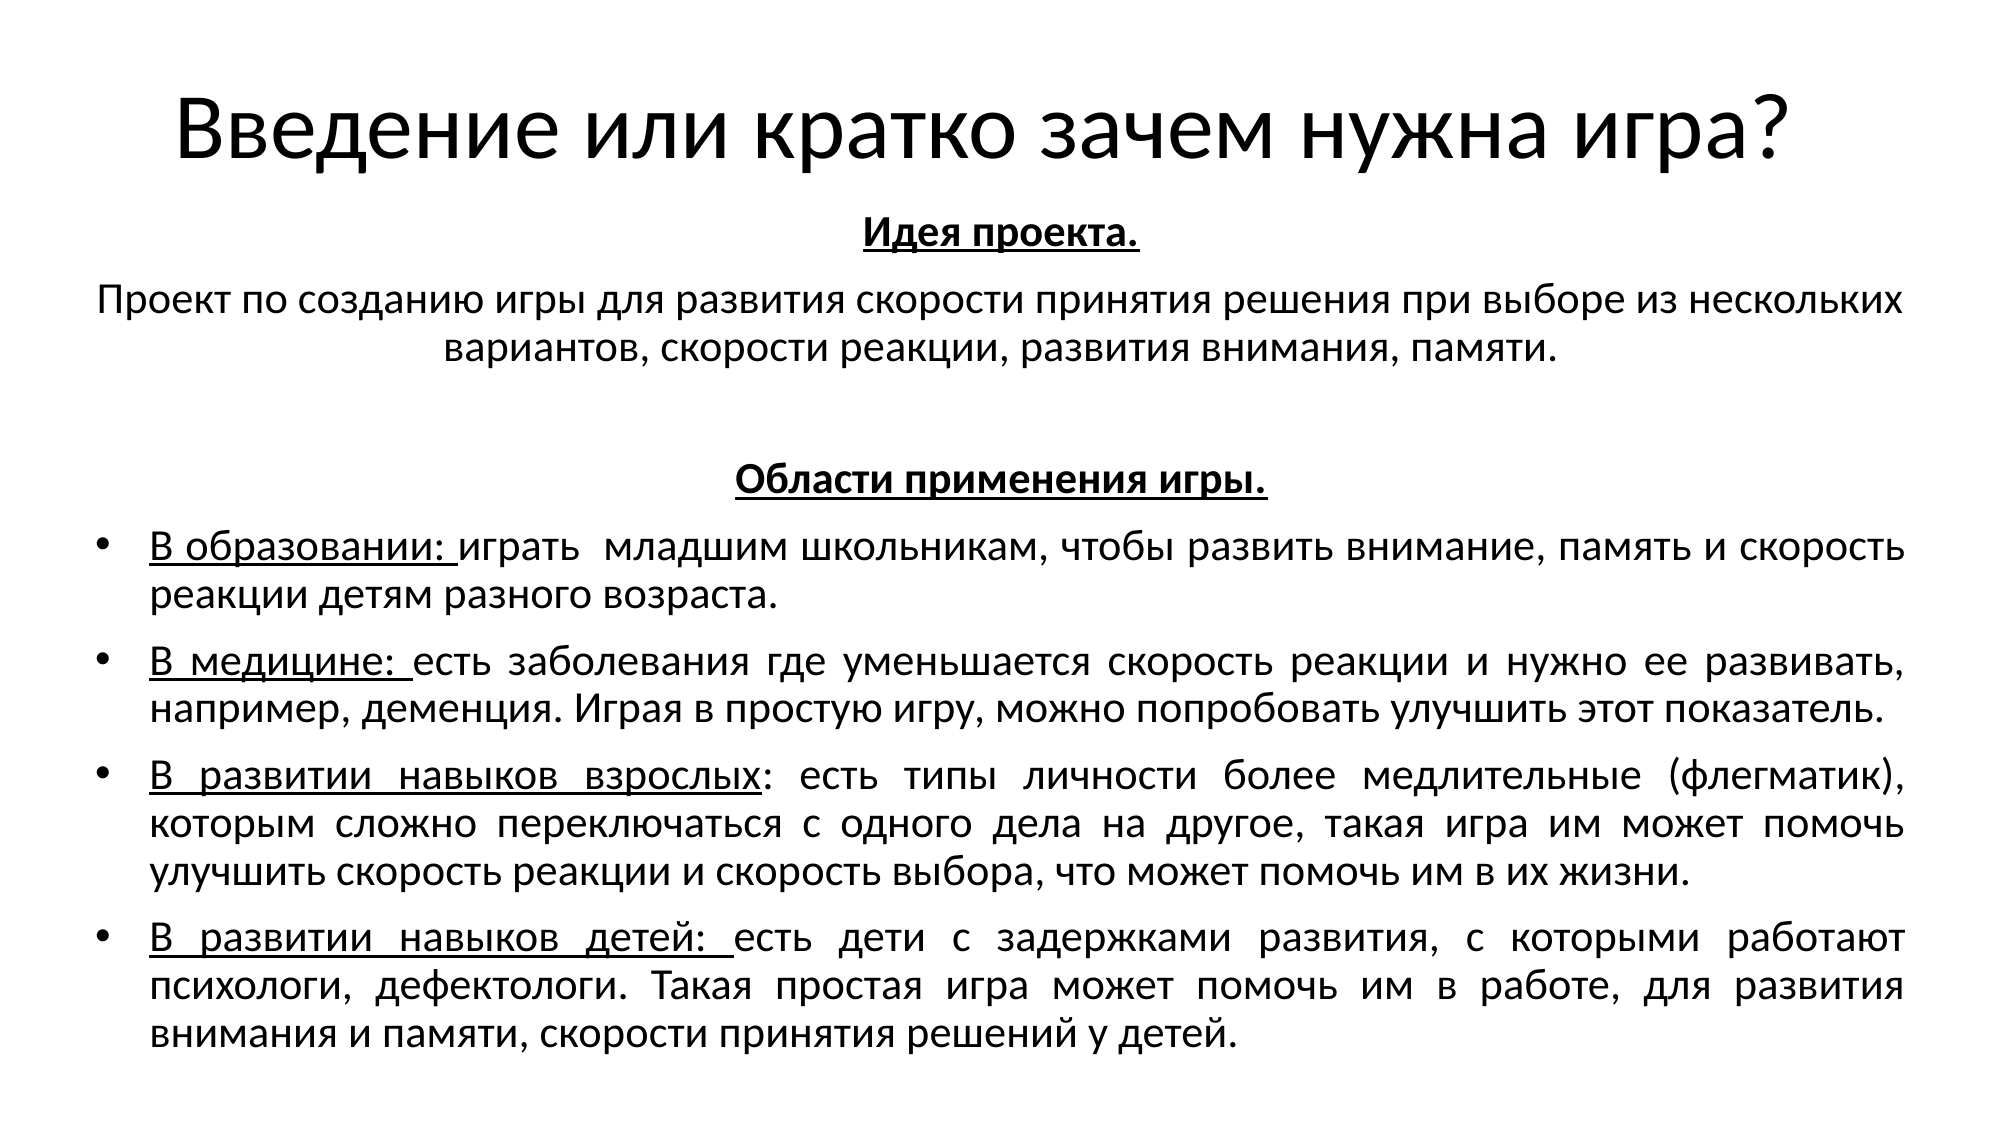

# Введение или кратко зачем нужна игра?
Идея проекта.
Проект по созданию игры для развития скорости принятия решения при выборе из нескольких вариантов, скорости реакции, развития внимания, памяти.

Области применения игры.
В образовании: играть  младшим школьникам, чтобы развить внимание, память и скорость реакции детям разного возраста.
В медицине: есть заболевания где уменьшается скорость реакции и нужно ее развивать, например, деменция. Играя в простую игру, можно попробовать улучшить этот показатель.
В развитии навыков взрослых: есть типы личности более медлительные (флегматик), которым сложно переключаться с одного дела на другое, такая игра им может помочь улучшить скорость реакции и скорость выбора, что может помочь им в их жизни.
В развитии навыков детей: есть дети с задержками развития, с которыми работают психологи, дефектологи. Такая простая игра может помочь им в работе, для развития внимания и памяти, скорости принятия решений у детей.